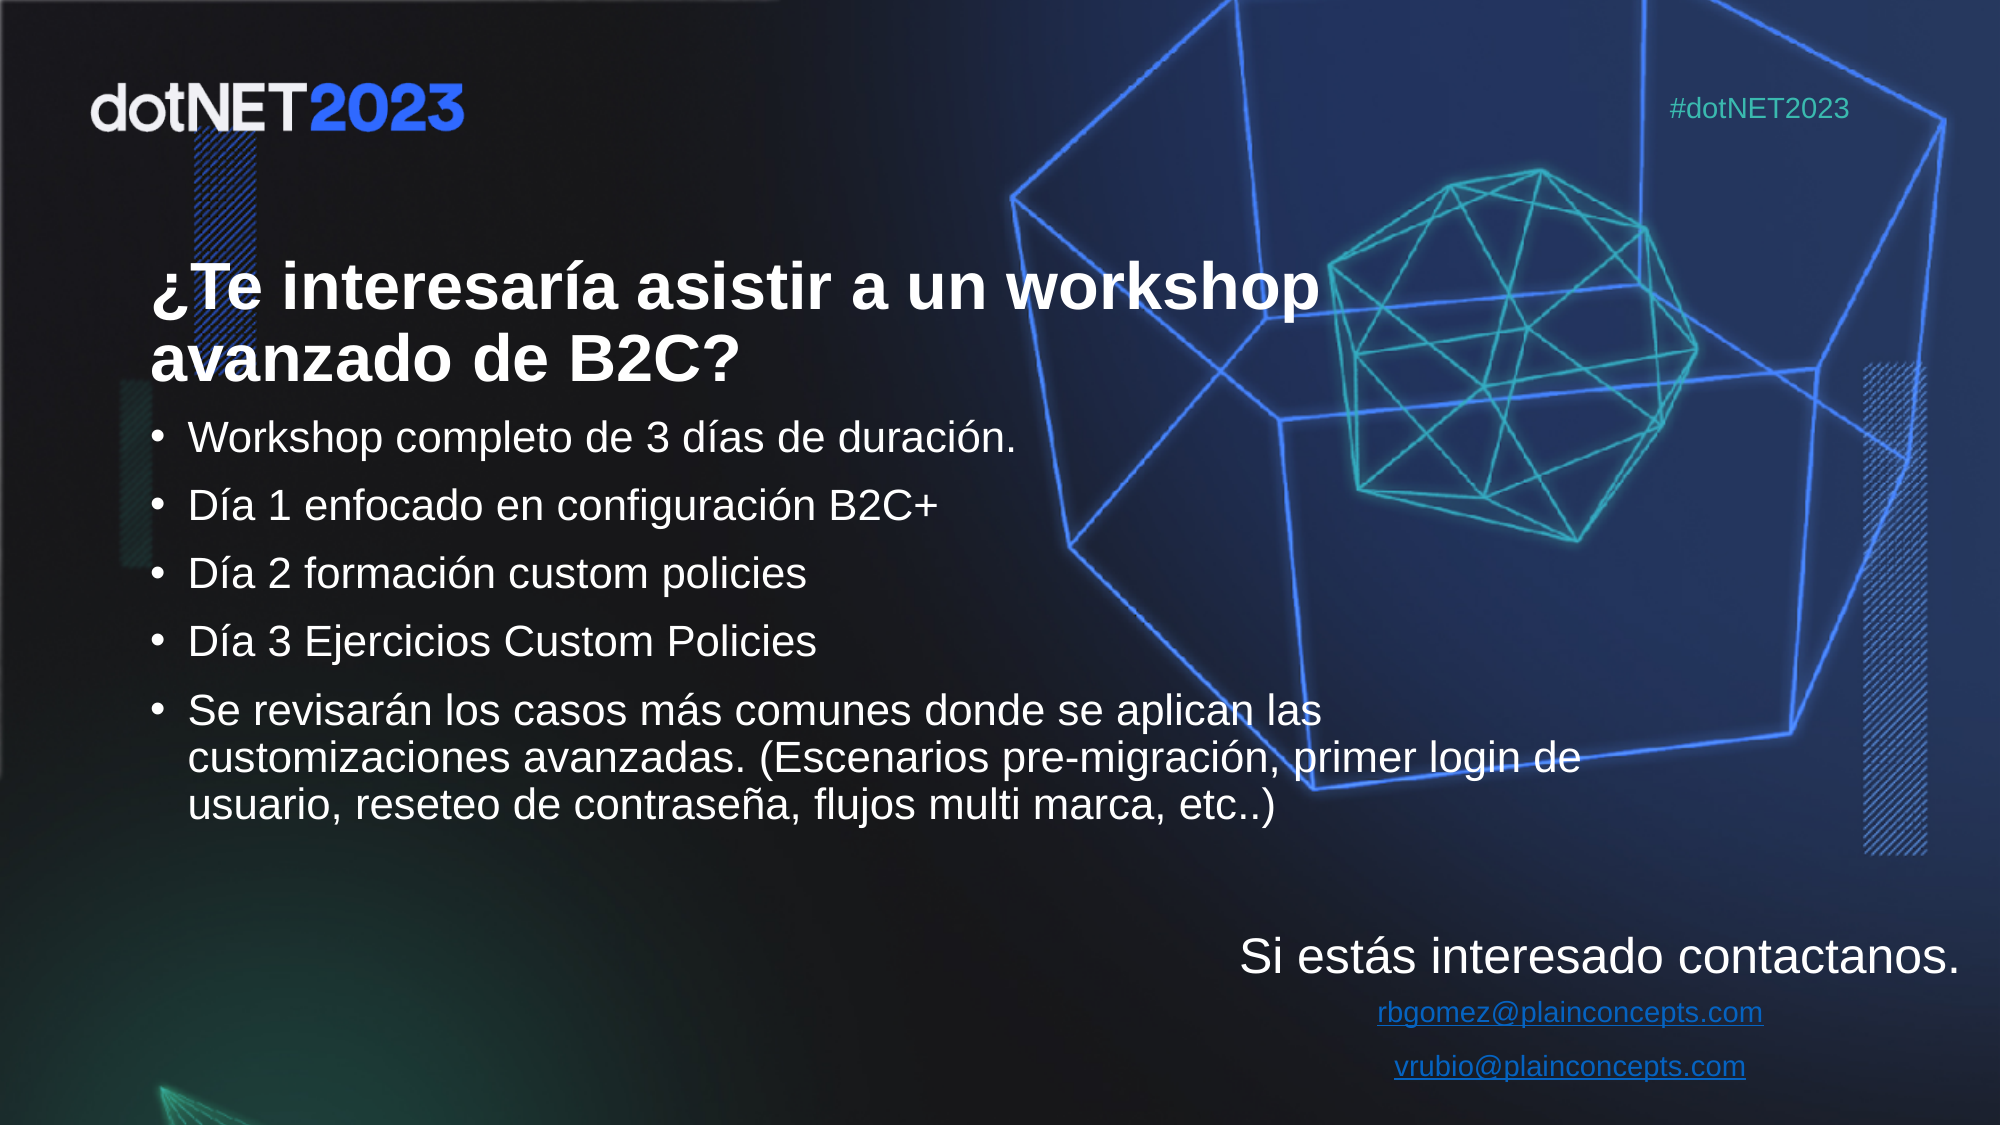

¿Te interesaría asistir a un workshop avanzado de B2C?
Workshop completo de 3 días de duración.
Día 1 enfocado en configuración B2C+
Día 2 formación custom policies
Día 3 Ejercicios Custom Policies
Se revisarán los casos más comunes donde se aplican las customizaciones avanzadas. (Escenarios pre-migración, primer login de usuario, reseteo de contraseña, flujos multi marca, etc..)
Si estás interesado contactanos.
rbgomez@plainconcepts.com

vrubio@plainconcepts.com